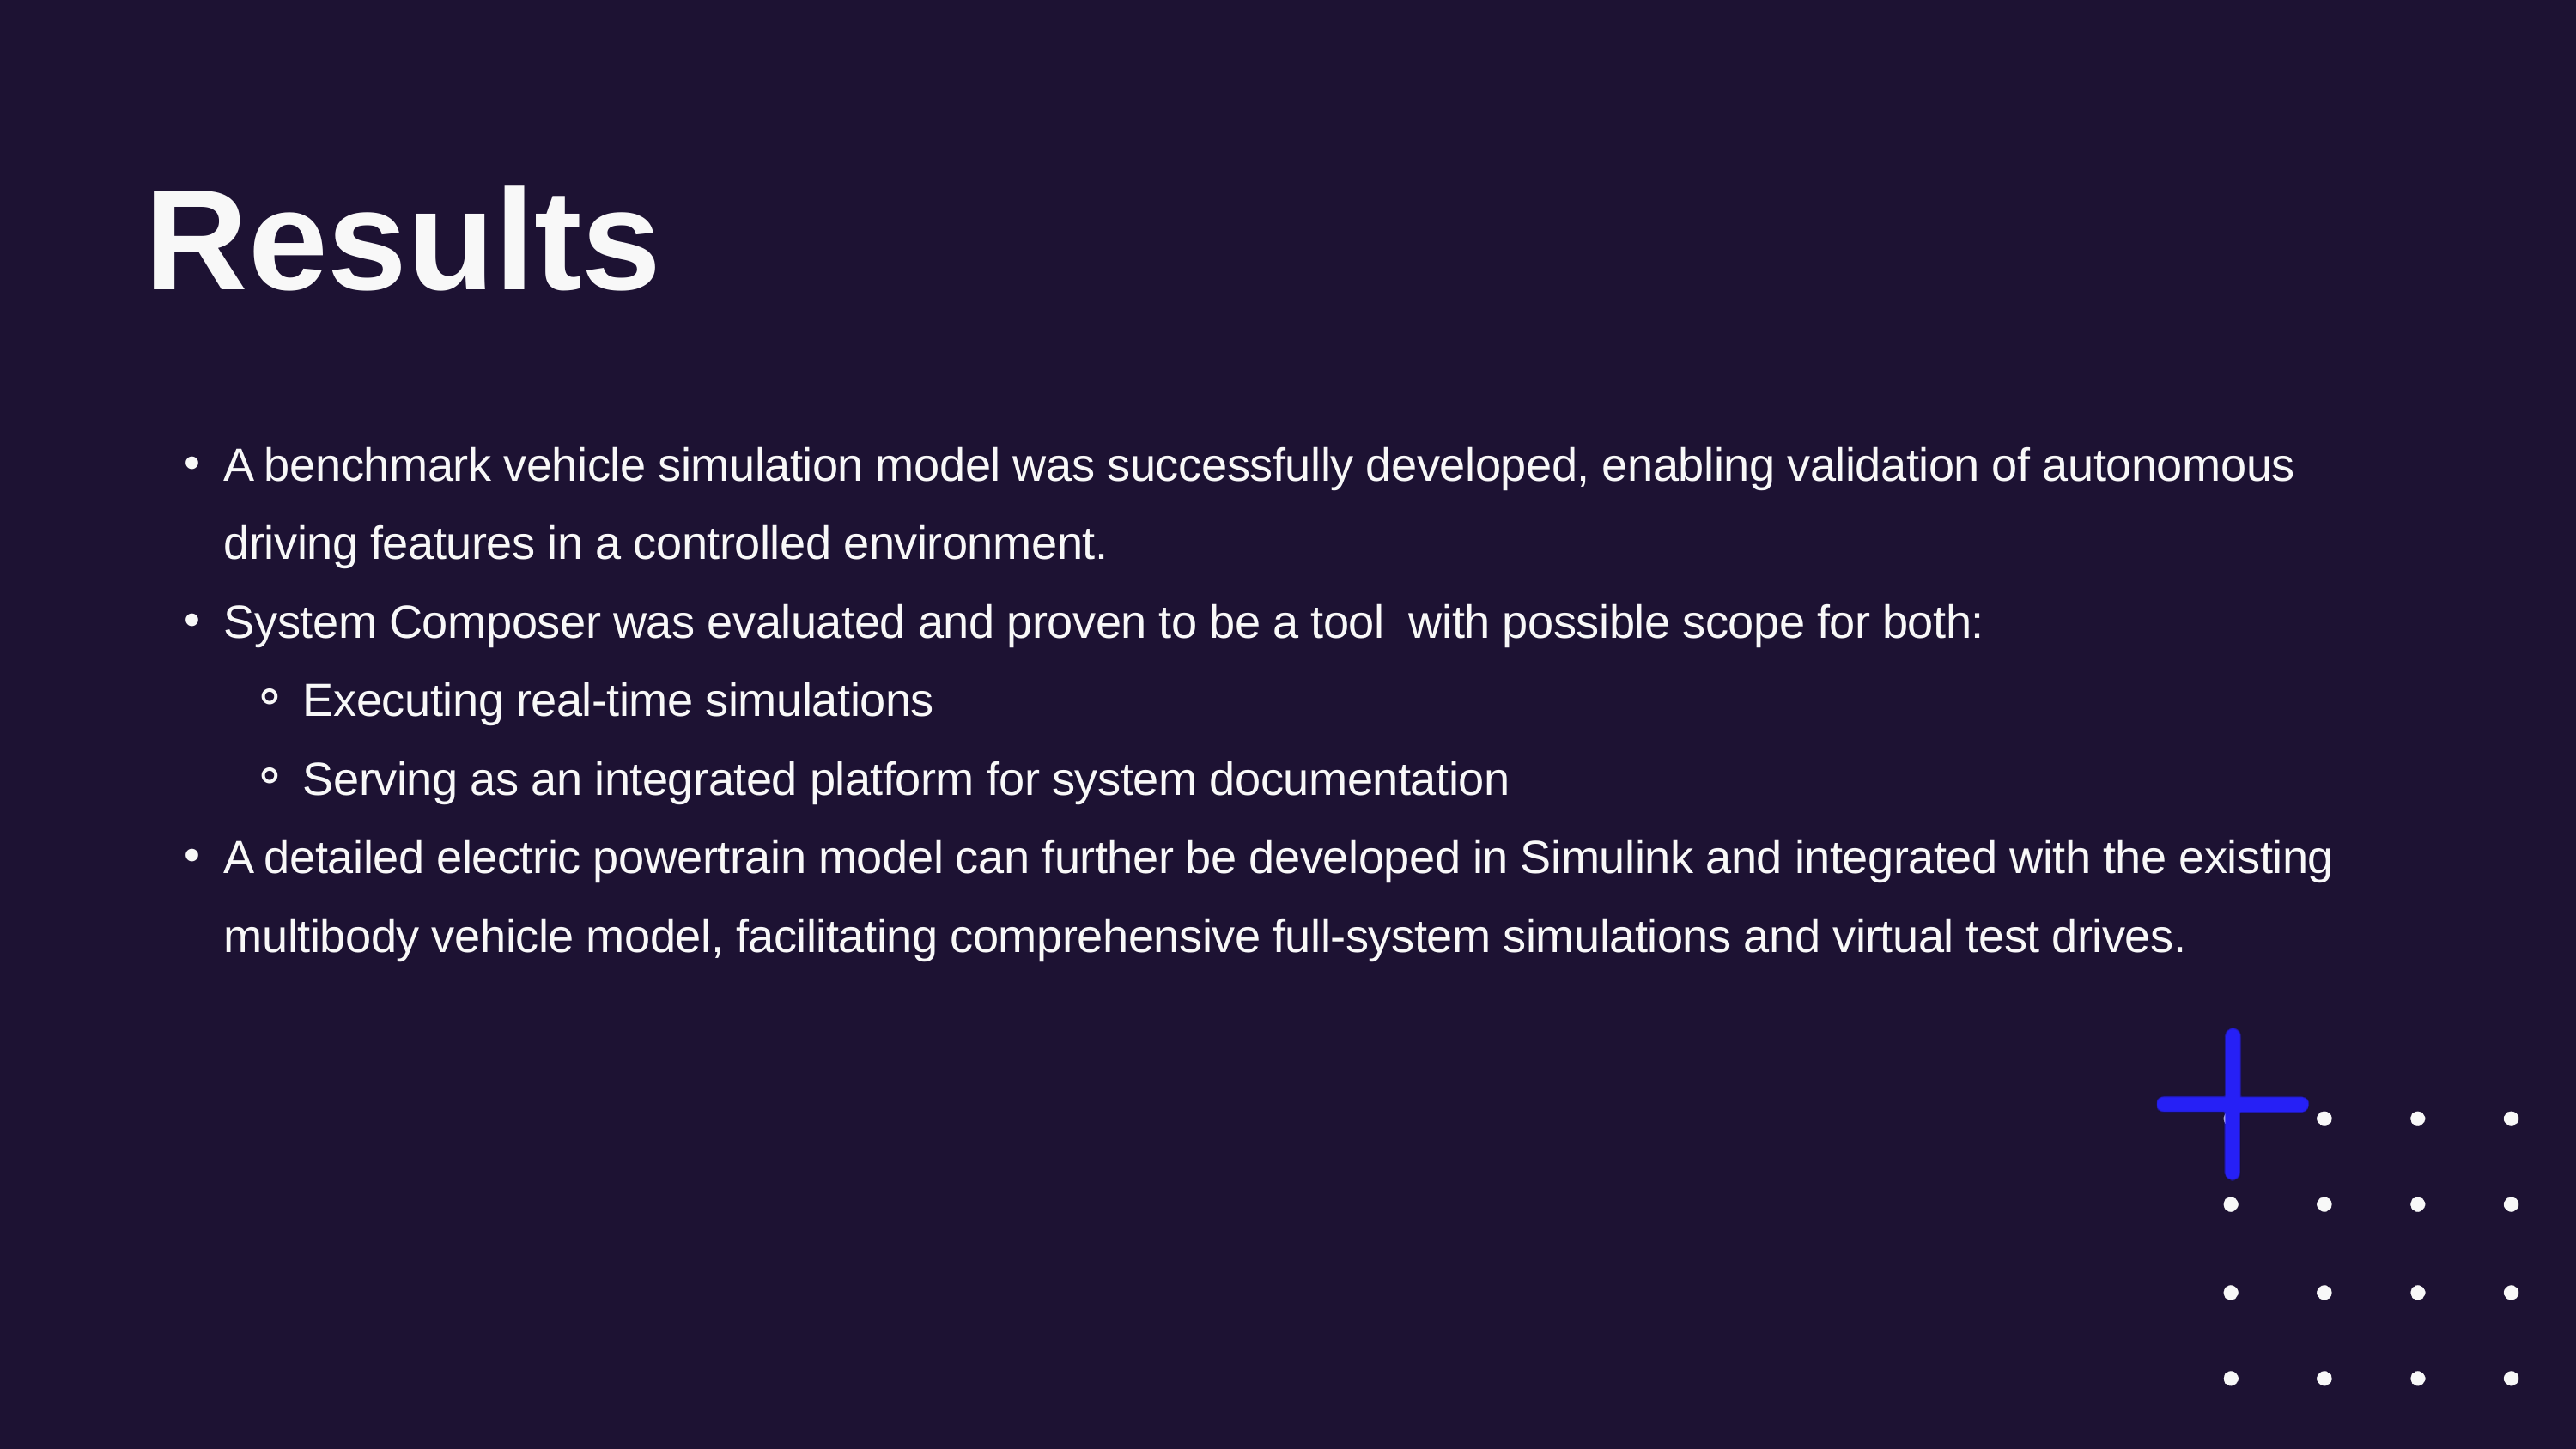

Results
A benchmark vehicle simulation model was successfully developed, enabling validation of autonomous driving features in a controlled environment.
System Composer was evaluated and proven to be a tool  with possible scope for both:
Executing real-time simulations
Serving as an integrated platform for system documentation
A detailed electric powertrain model can further be developed in Simulink and integrated with the existing multibody vehicle model, facilitating comprehensive full-system simulations and virtual test drives.